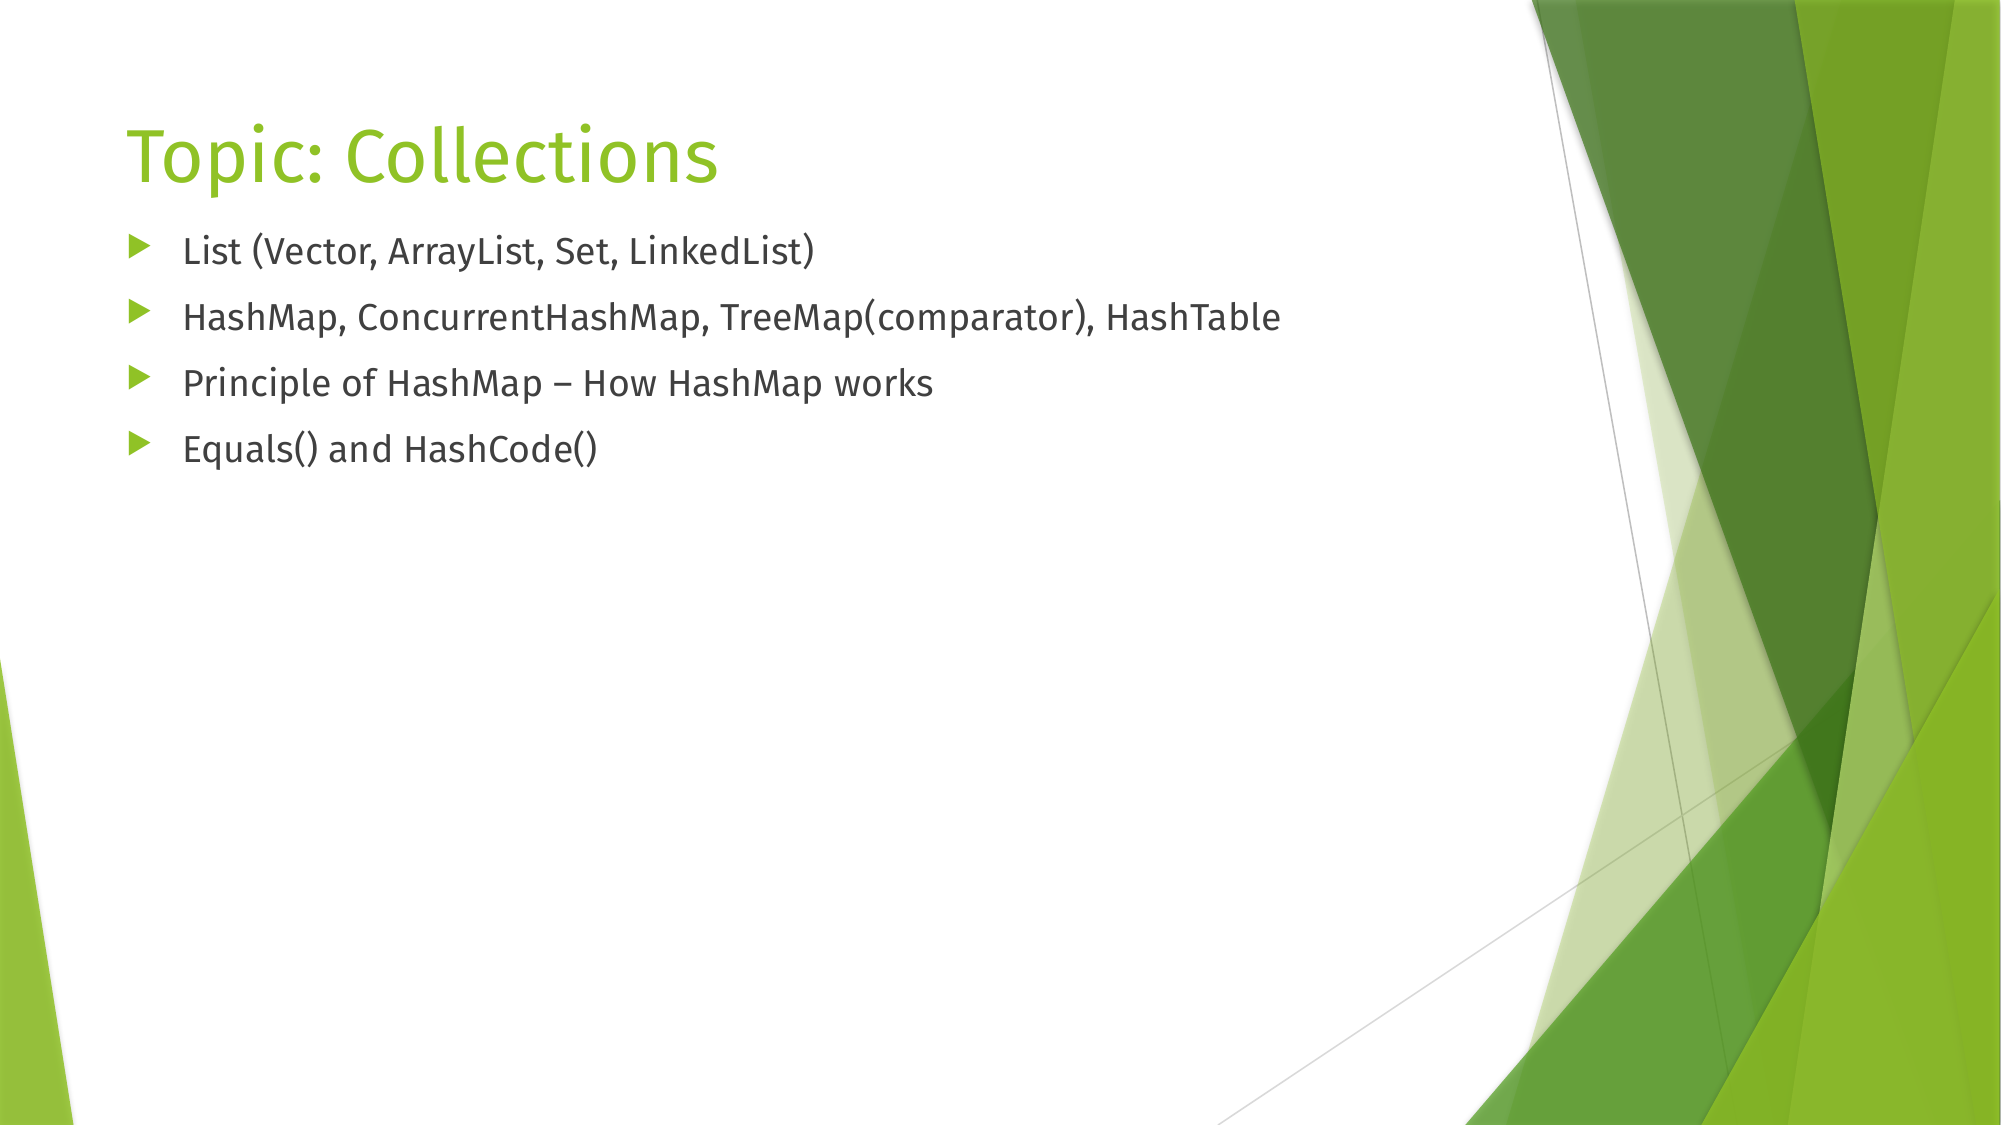

# Topic: Collections
List (Vector, ArrayList, Set, LinkedList)
HashMap, ConcurrentHashMap, TreeMap(comparator), HashTable
Principle of HashMap – How HashMap works
Equals() and HashCode()